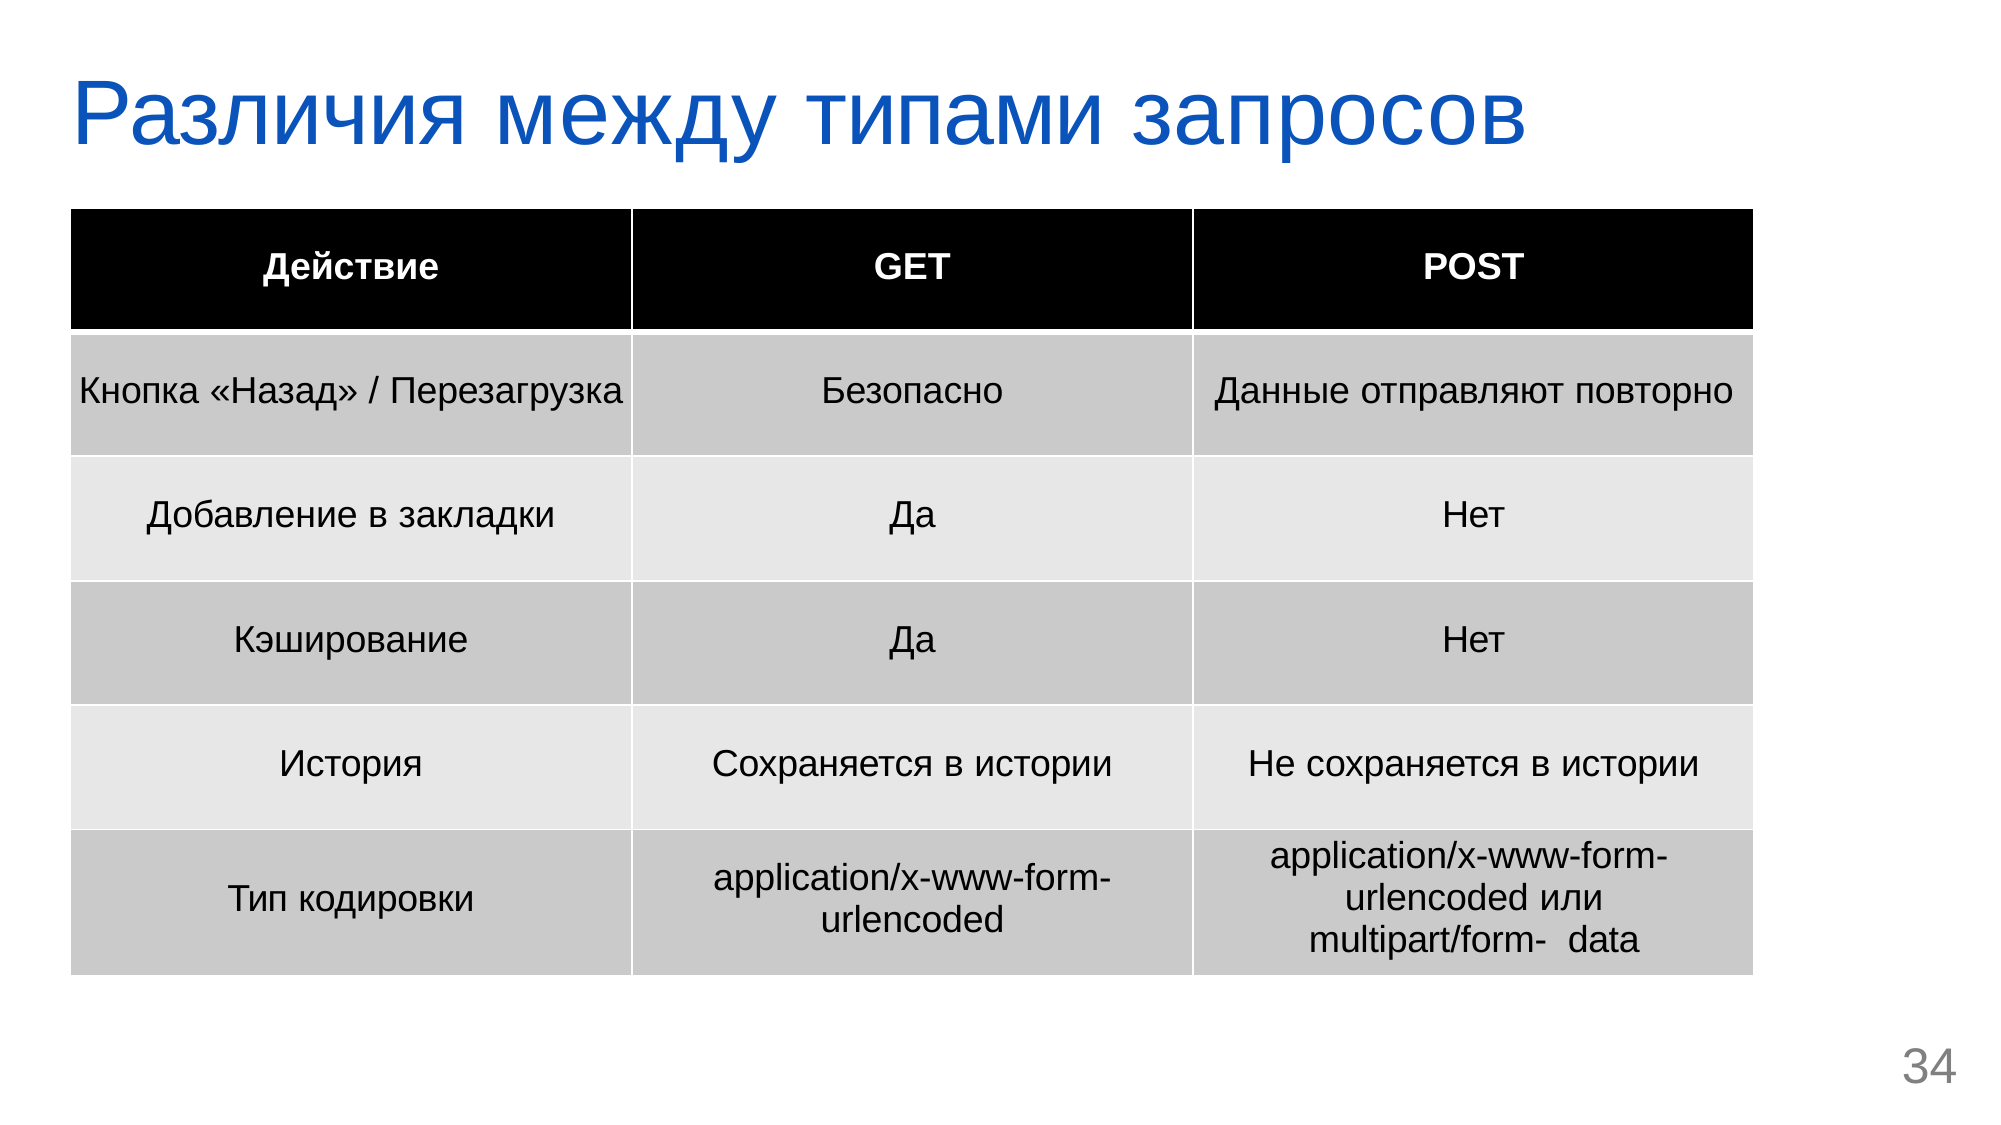

# Различия между типами запросов
| Действие | GET | POST |
| --- | --- | --- |
| Кнопка «Назад» / Перезагрузка | Безопасно | Данные отправляют повторно |
| Добавление в закладки | Да | Нет |
| Кэширование | Да | Нет |
| История | Сохраняется в истории | Не сохраняется в истории |
| Тип кодировки | application/x-www-form- urlencoded | application/x-www-form- urlencoded или multipart/form- data |
34